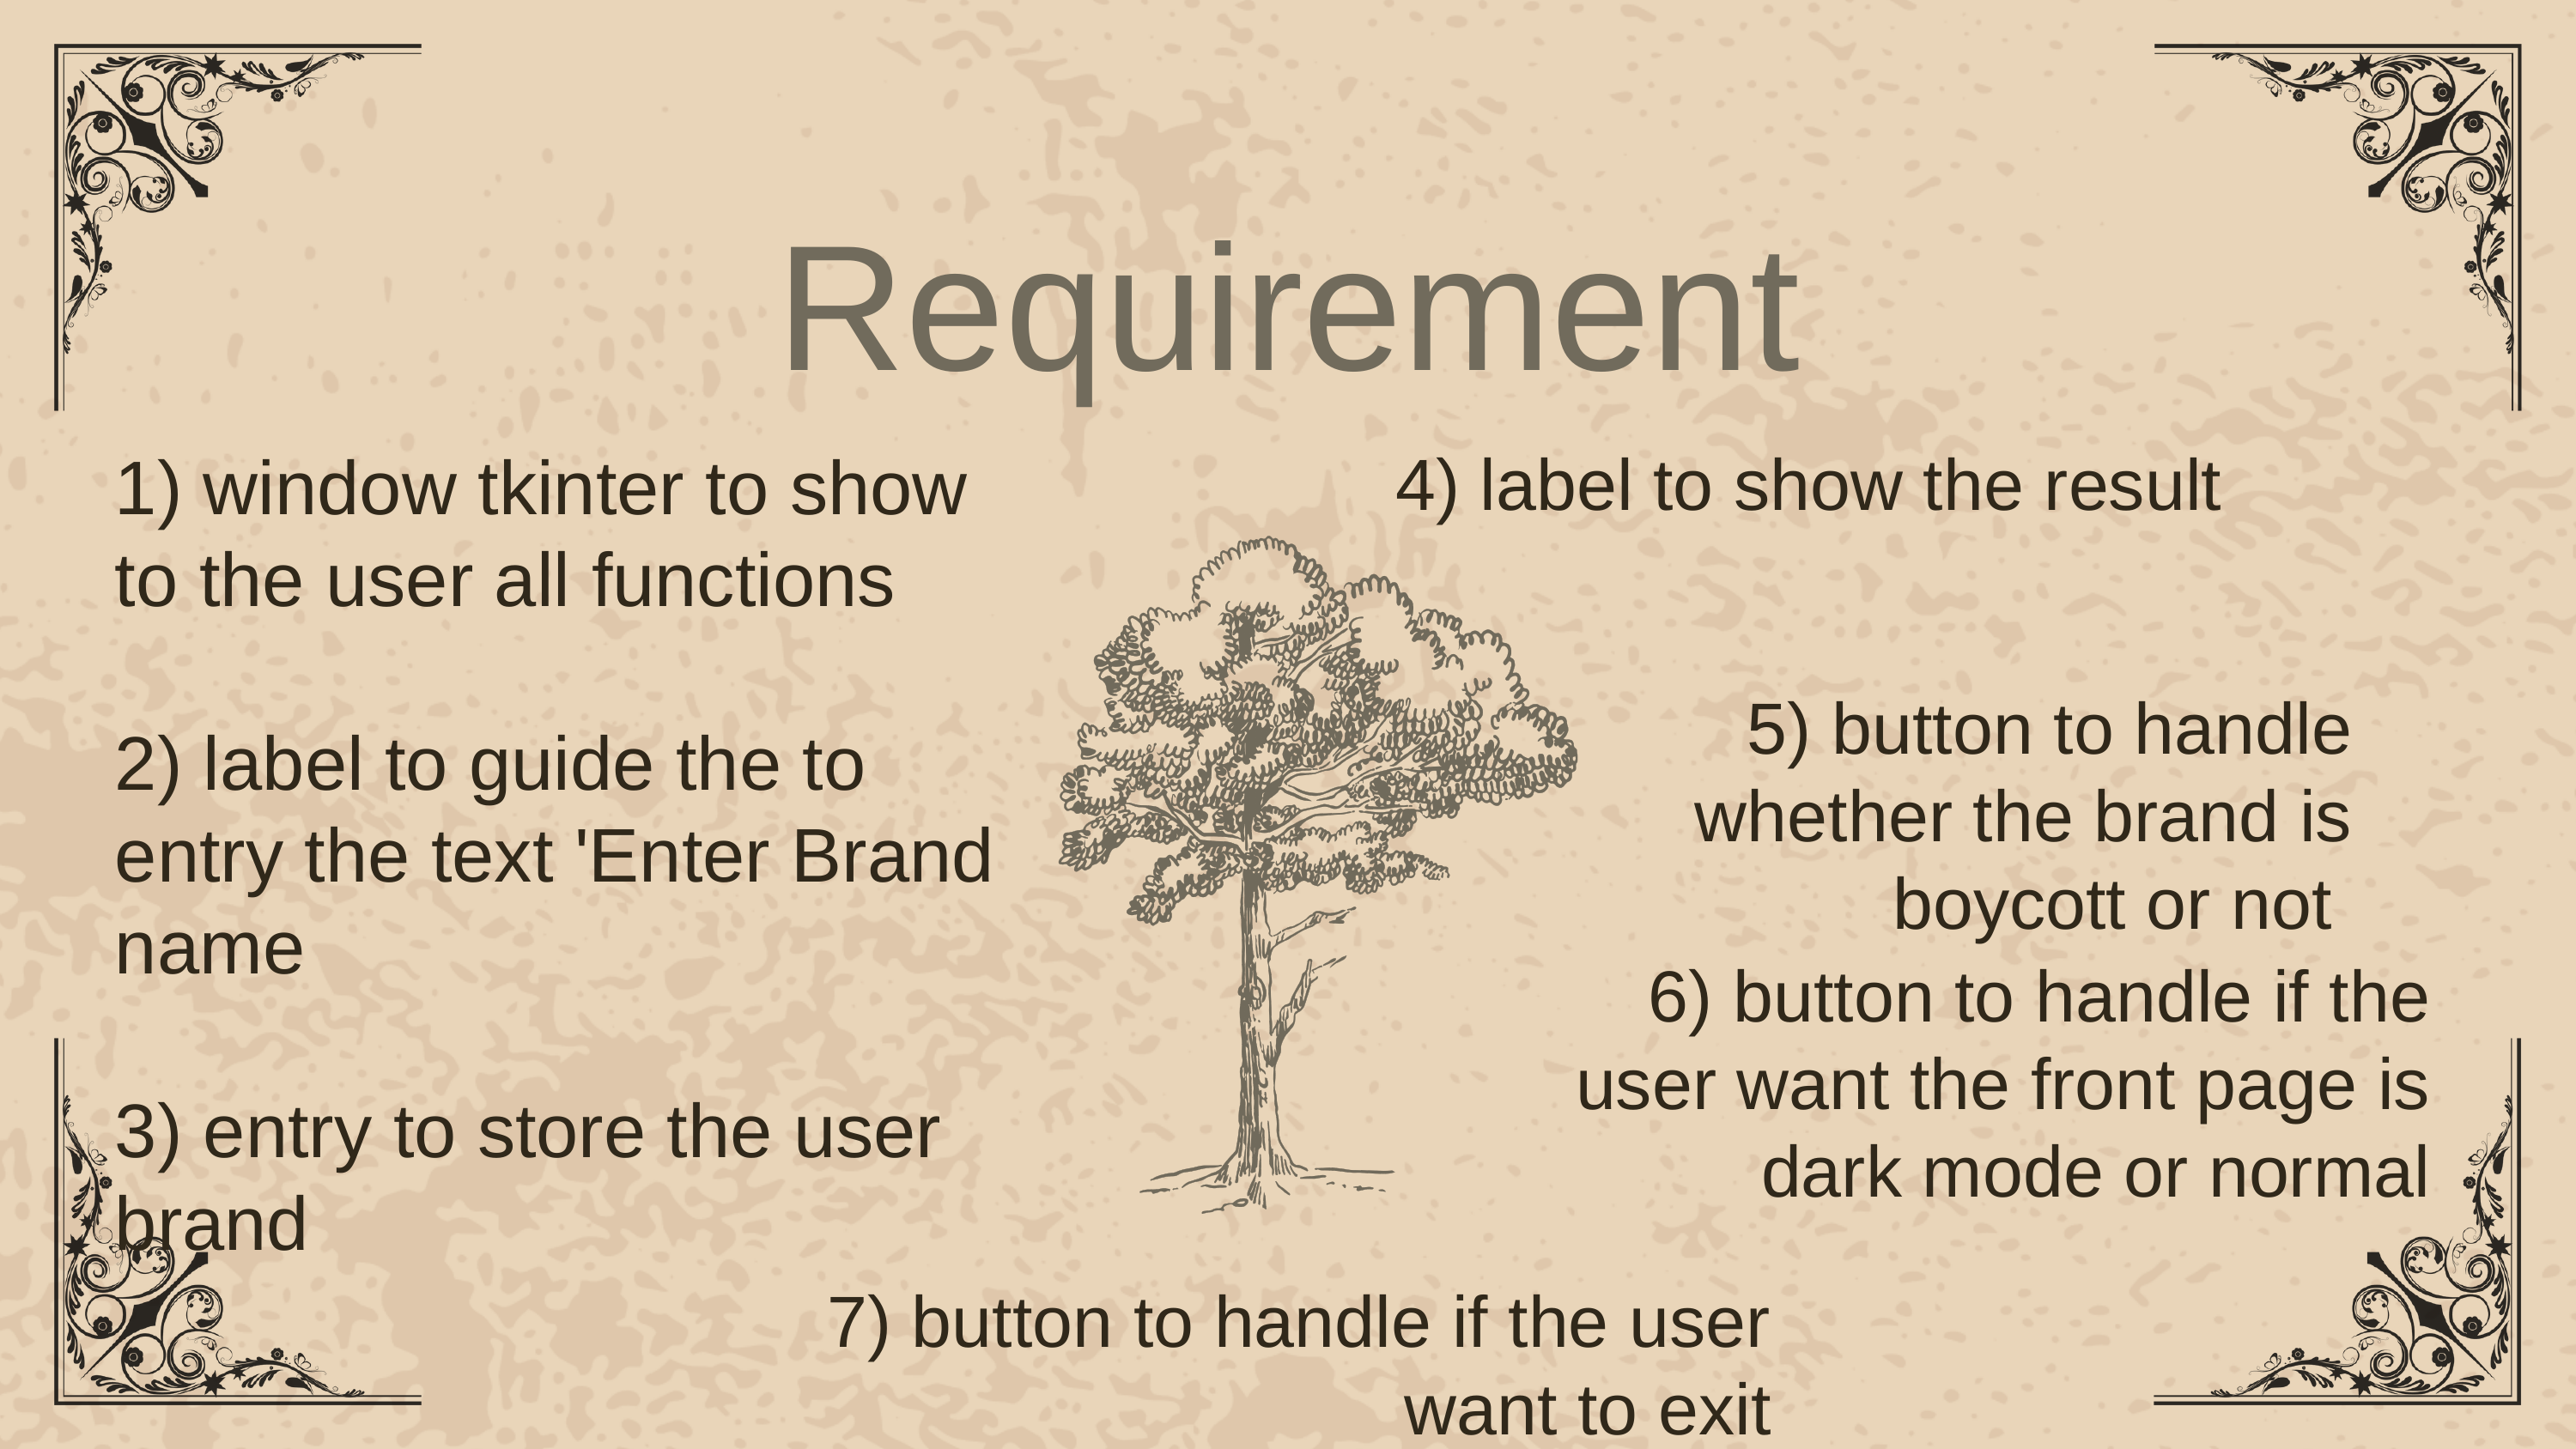

Requirement
1) window tkinter to show to the user all functions

2) label to guide the to entry the text 'Enter Brand name

3) entry to store the user brand

4) label to show the result

5) button to handle whether the brand is boycott or not

6) button to handle if the user want the front page is dark mode or normal

7) button to handle if the user want to exit